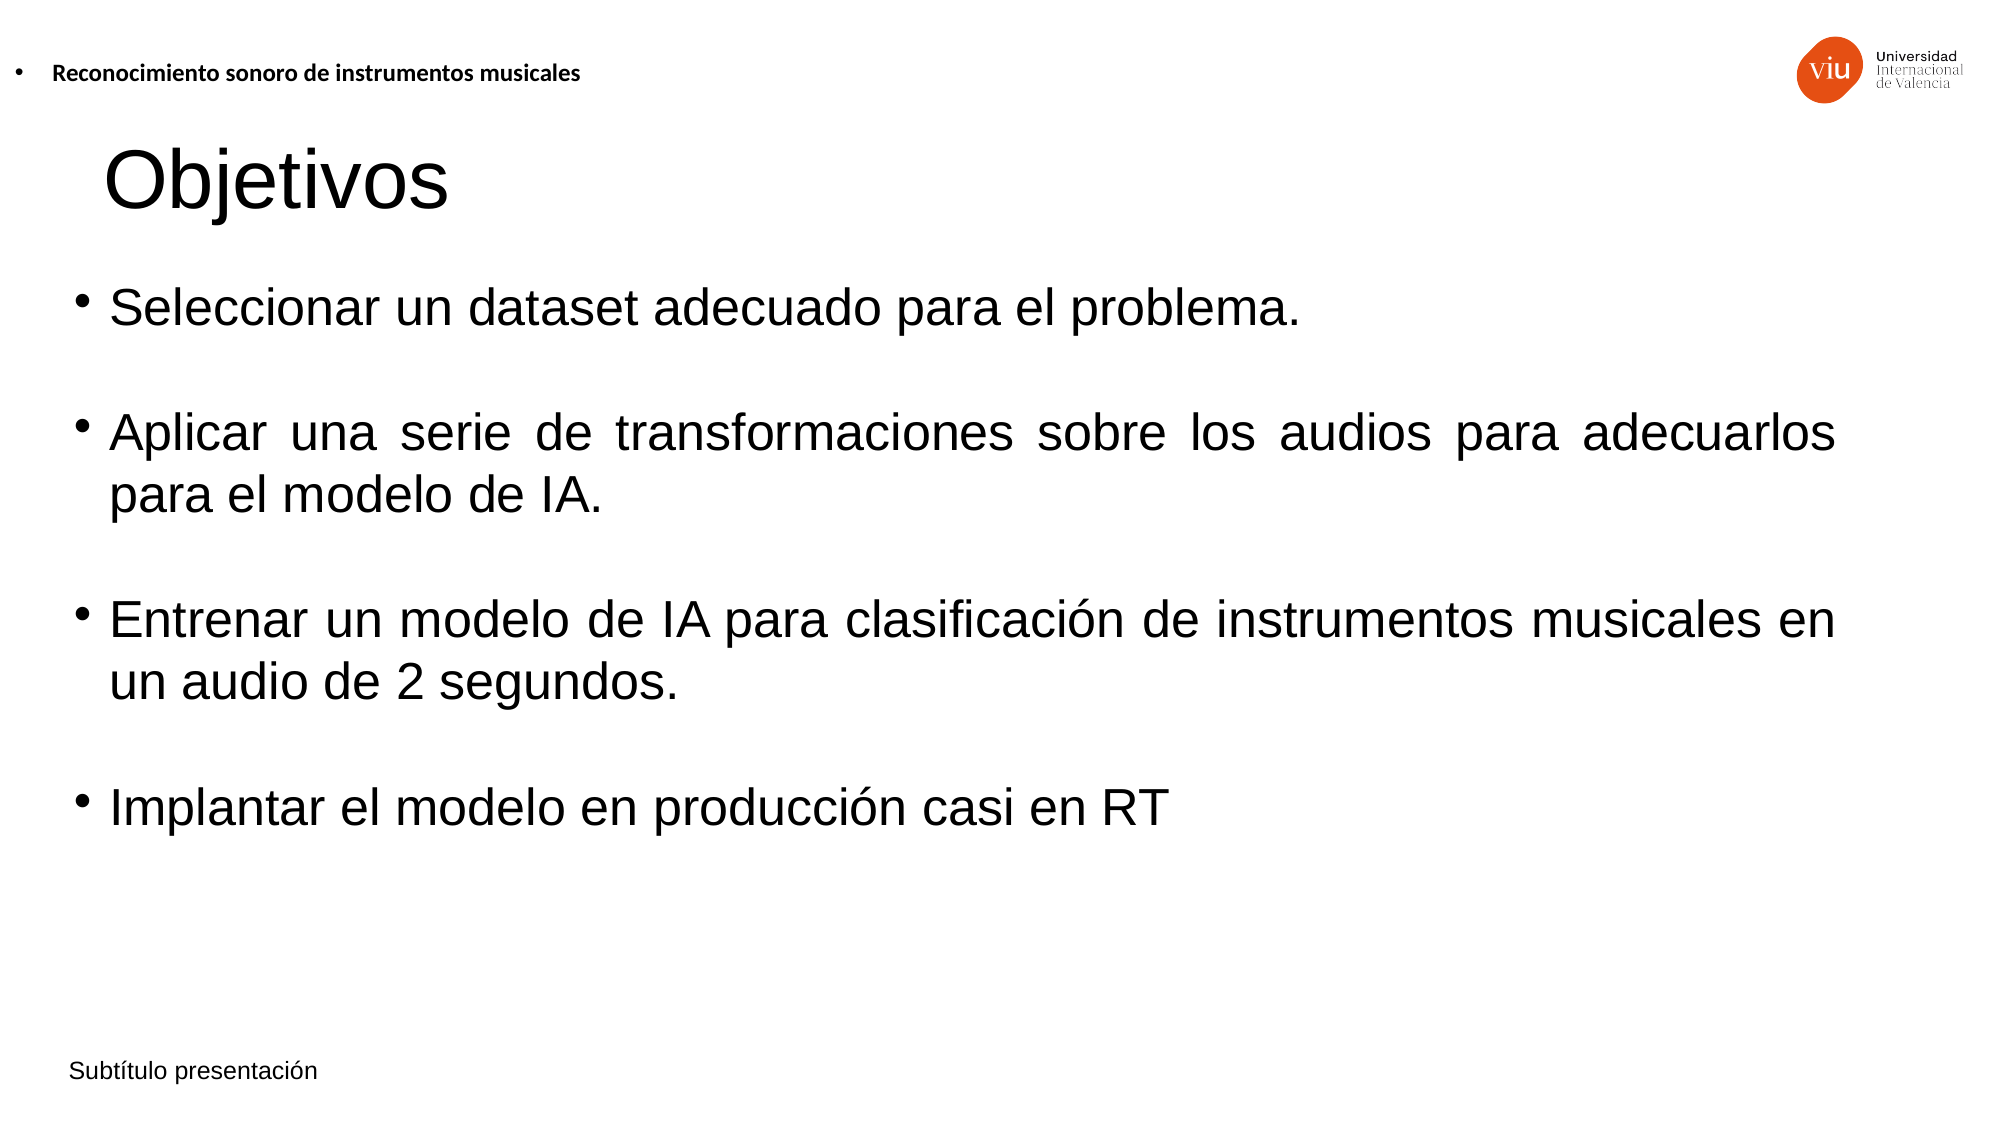

Reconocimiento sonoro de instrumentos musicales
Objetivos
Seleccionar un dataset adecuado para el problema.

Aplicar una serie de transformaciones sobre los audios para adecuarlos para el modelo de IA.

Entrenar un modelo de IA para clasificación de instrumentos musicales en un audio de 2 segundos.

Implantar el modelo en producción casi en RT